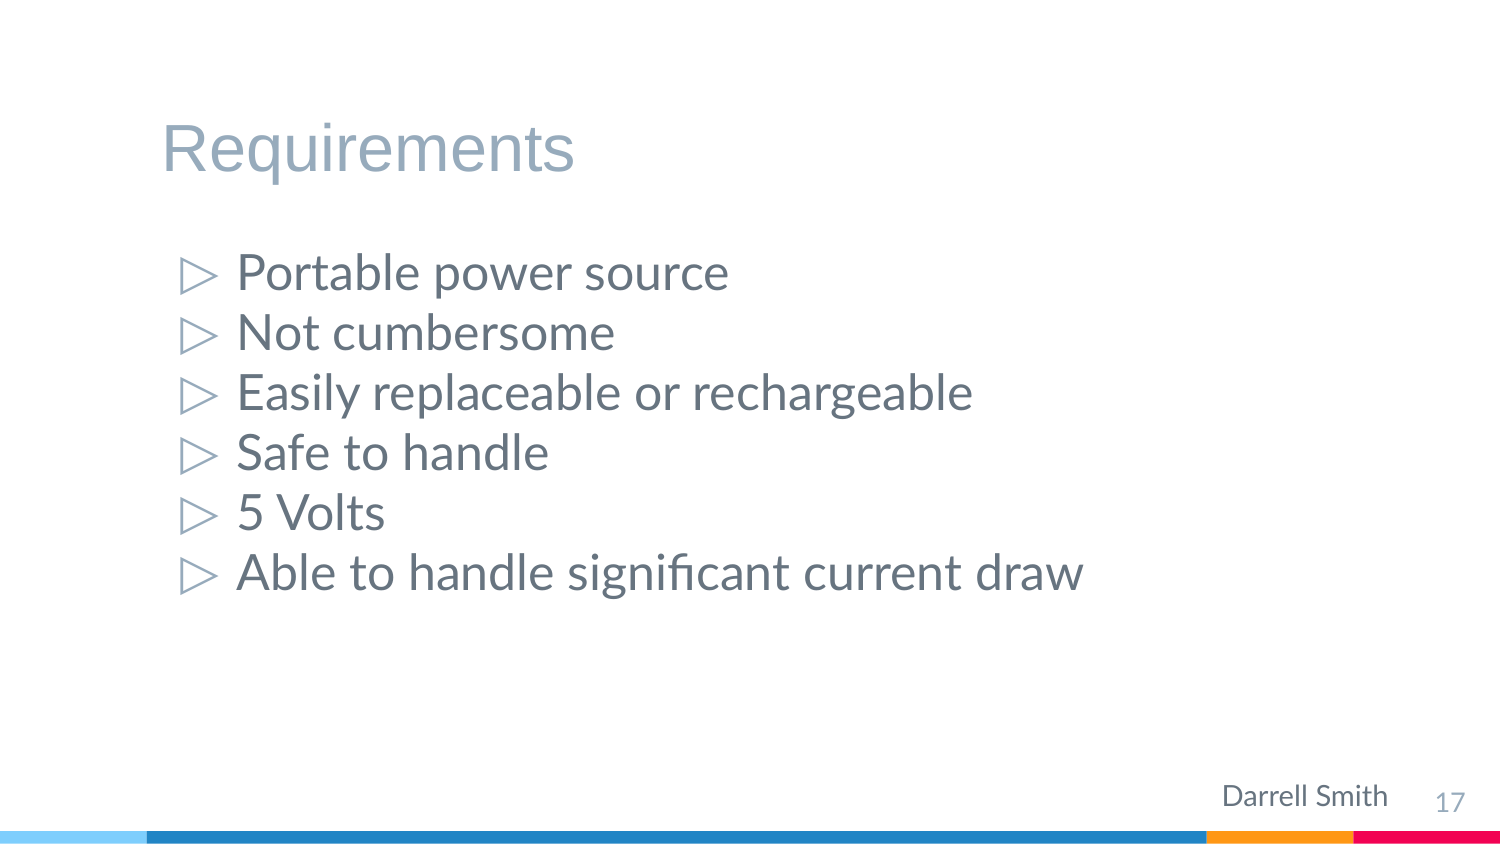

# Requirements
Portable power source
Not cumbersome
Easily replaceable or rechargeable
Safe to handle
5 Volts
Able to handle significant current draw

Darrell Smith
17